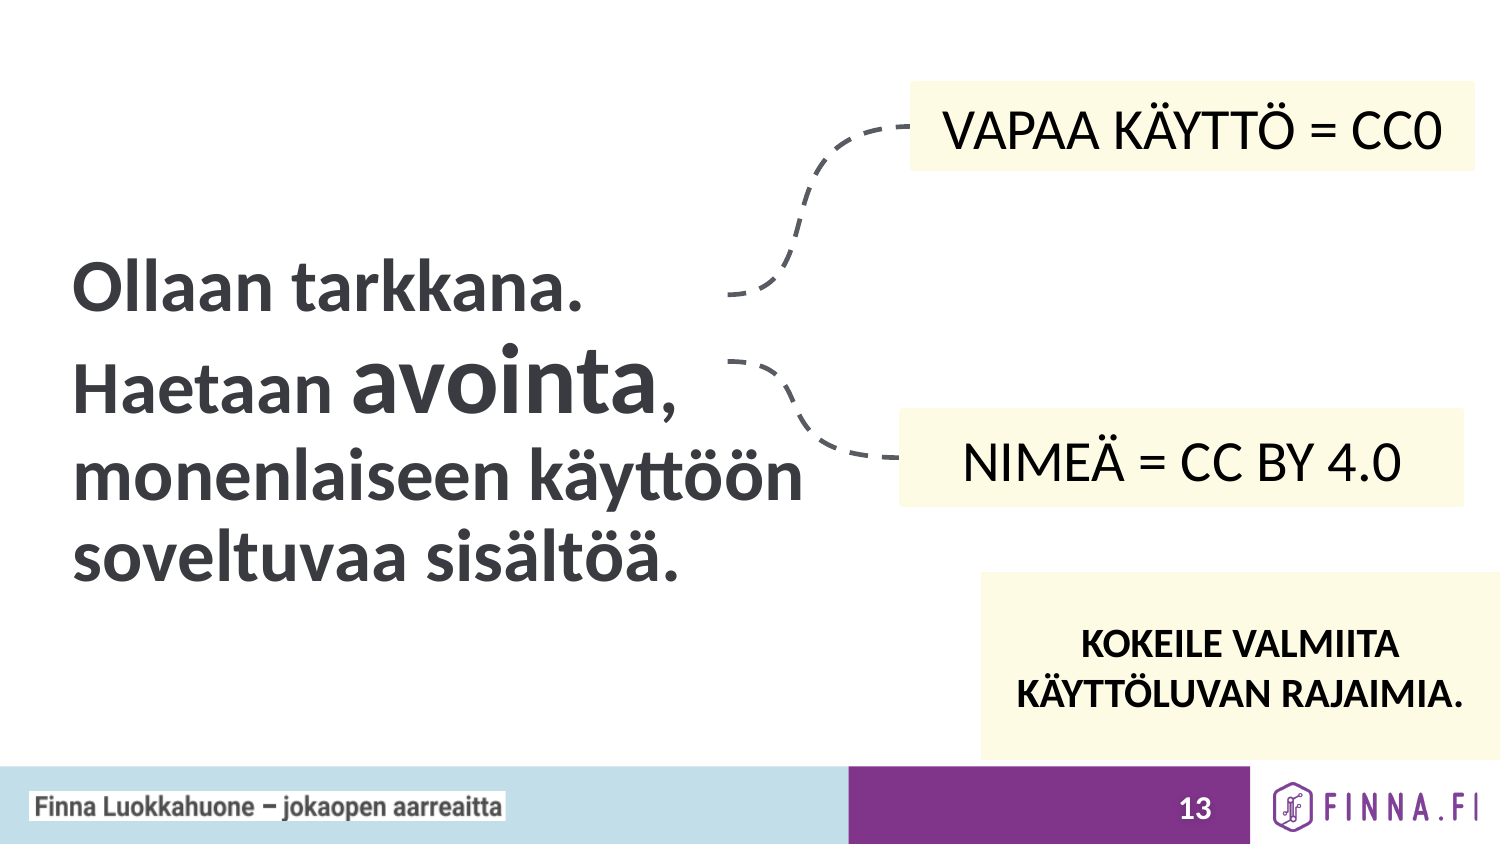

VAPAA KÄYTTÖ = CC0
# Ollaan tarkkana.
Haetaan avointa,
monenlaiseen käyttöön soveltuvaa sisältöä.
NIMEÄ = CC BY 4.0
KOKEILE VALMIITA KÄYTTÖLUVAN RAJAIMIA.